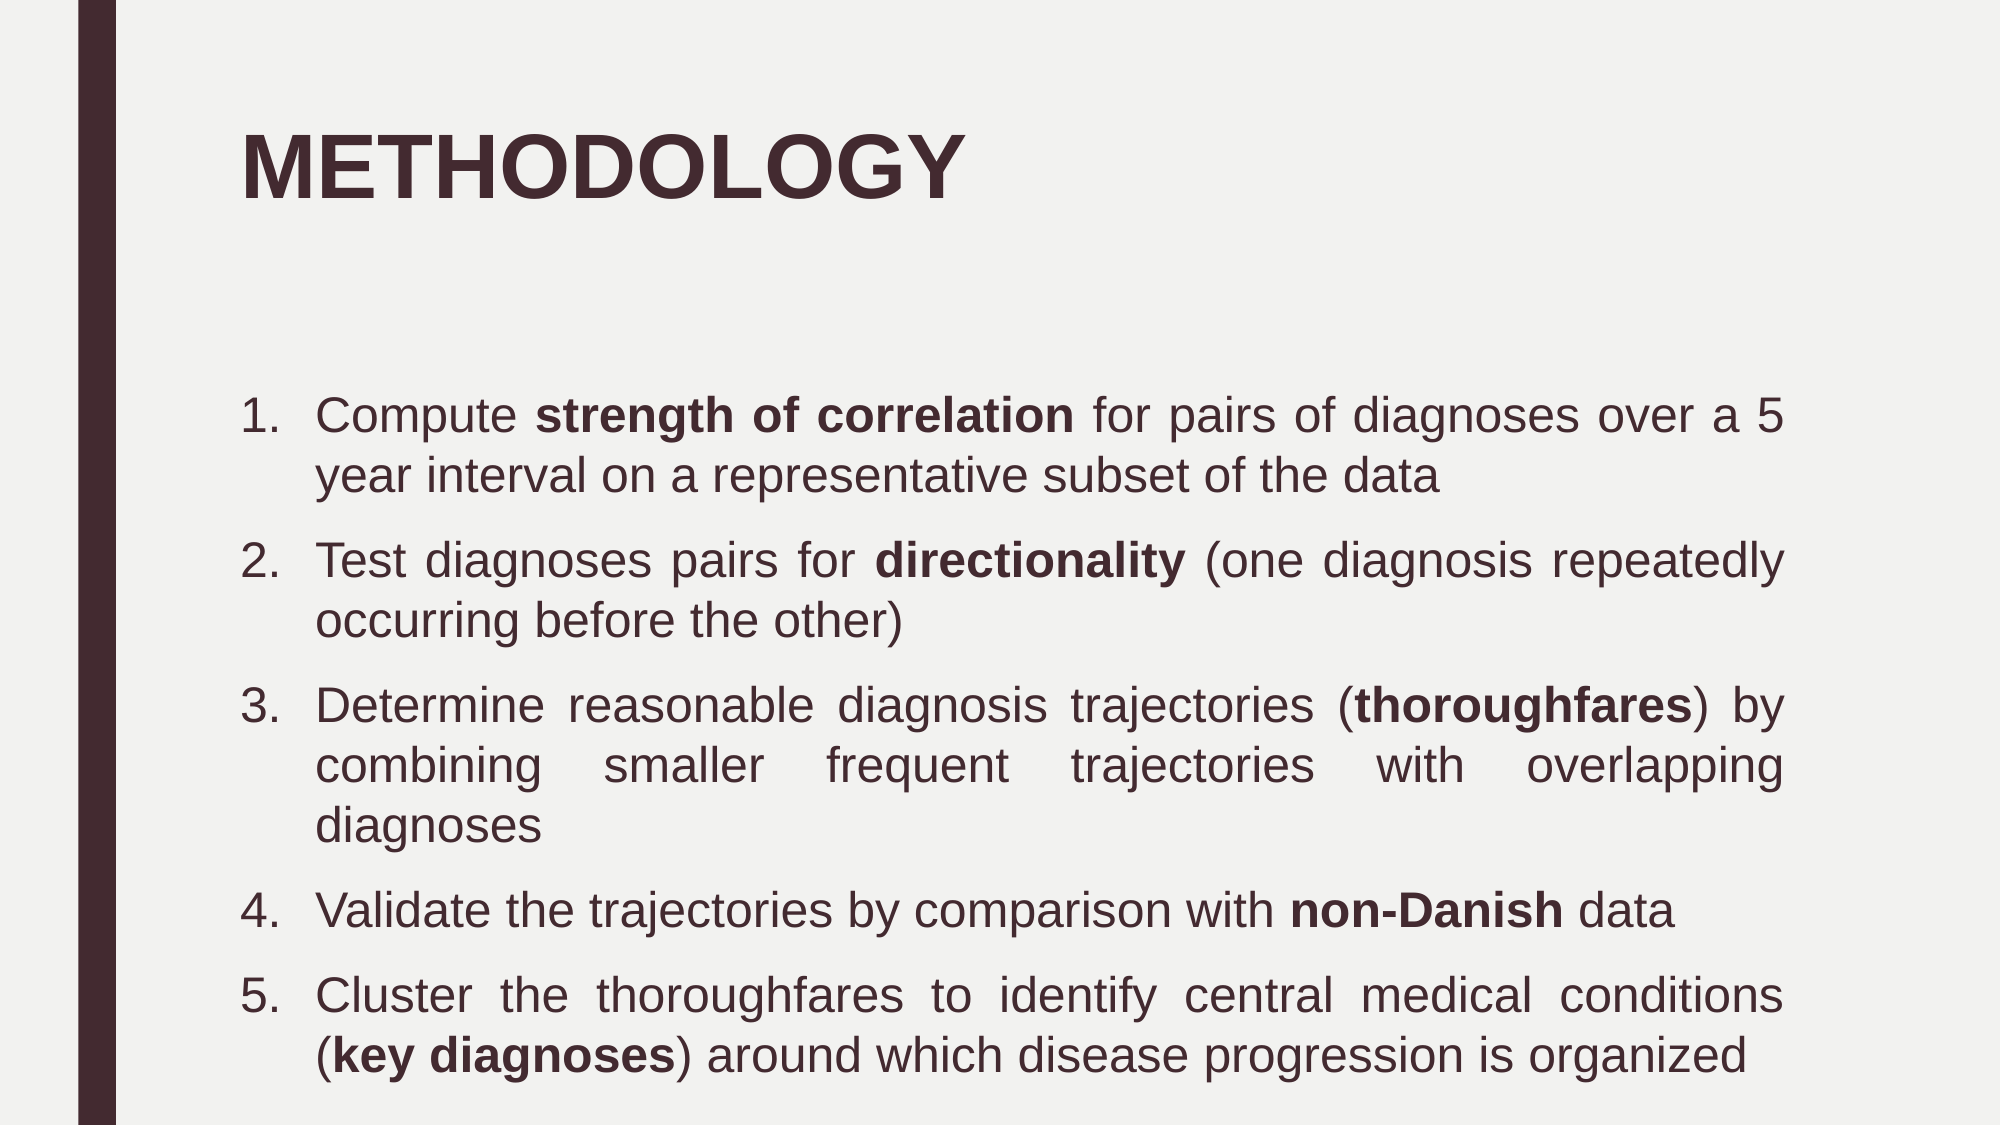

# METHODOLOGY
Compute strength of correlation for pairs of diagnoses over a 5 year interval on a representative subset of the data
Test diagnoses pairs for directionality (one diagnosis repeatedly occurring before the other)
Determine reasonable diagnosis trajectories (thoroughfares) by combining smaller frequent trajectories with overlapping diagnoses
Validate the trajectories by comparison with non-Danish data
Cluster the thoroughfares to identify central medical conditions (key diagnoses) around which disease progression is organized